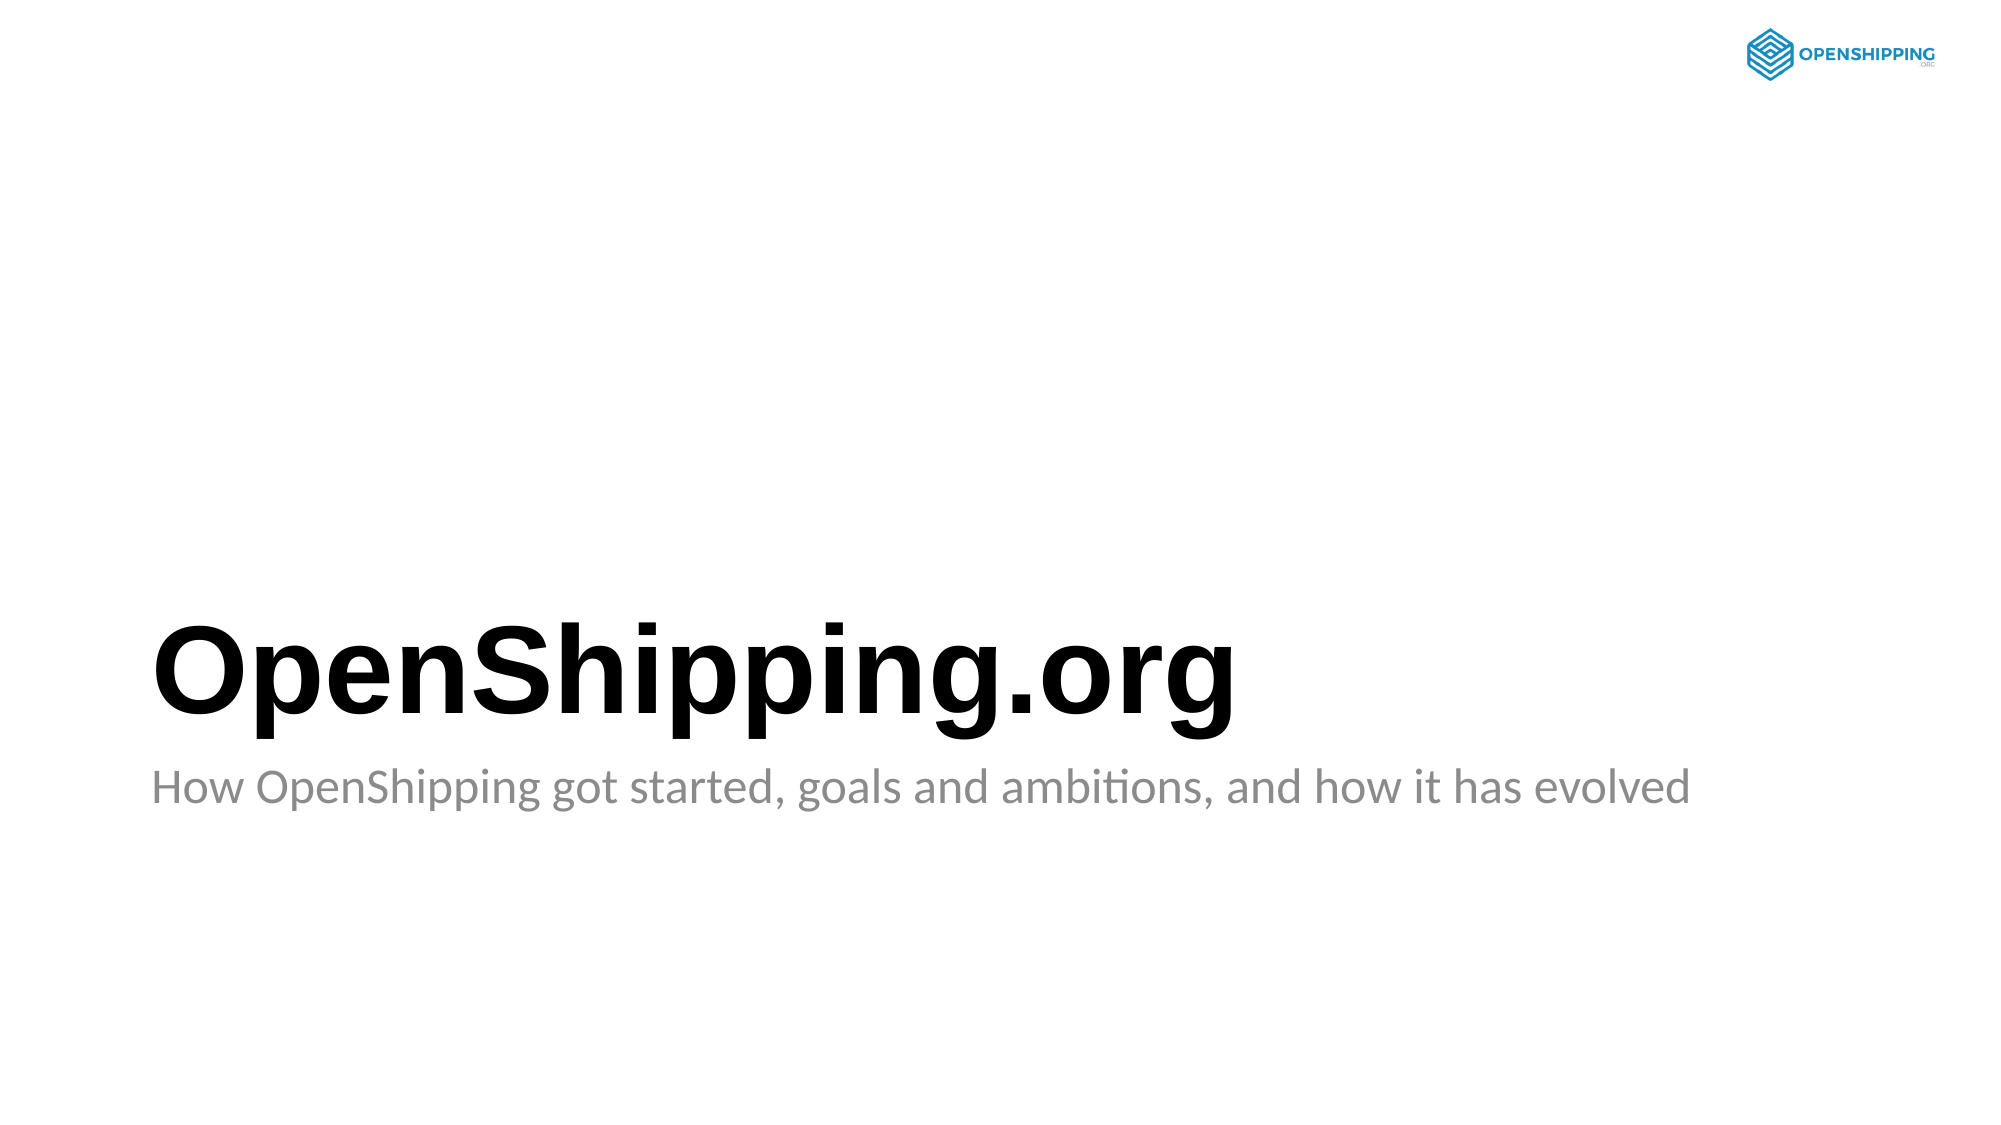

# OpenShipping.org
How OpenShipping got started, goals and ambitions, and how it has evolved